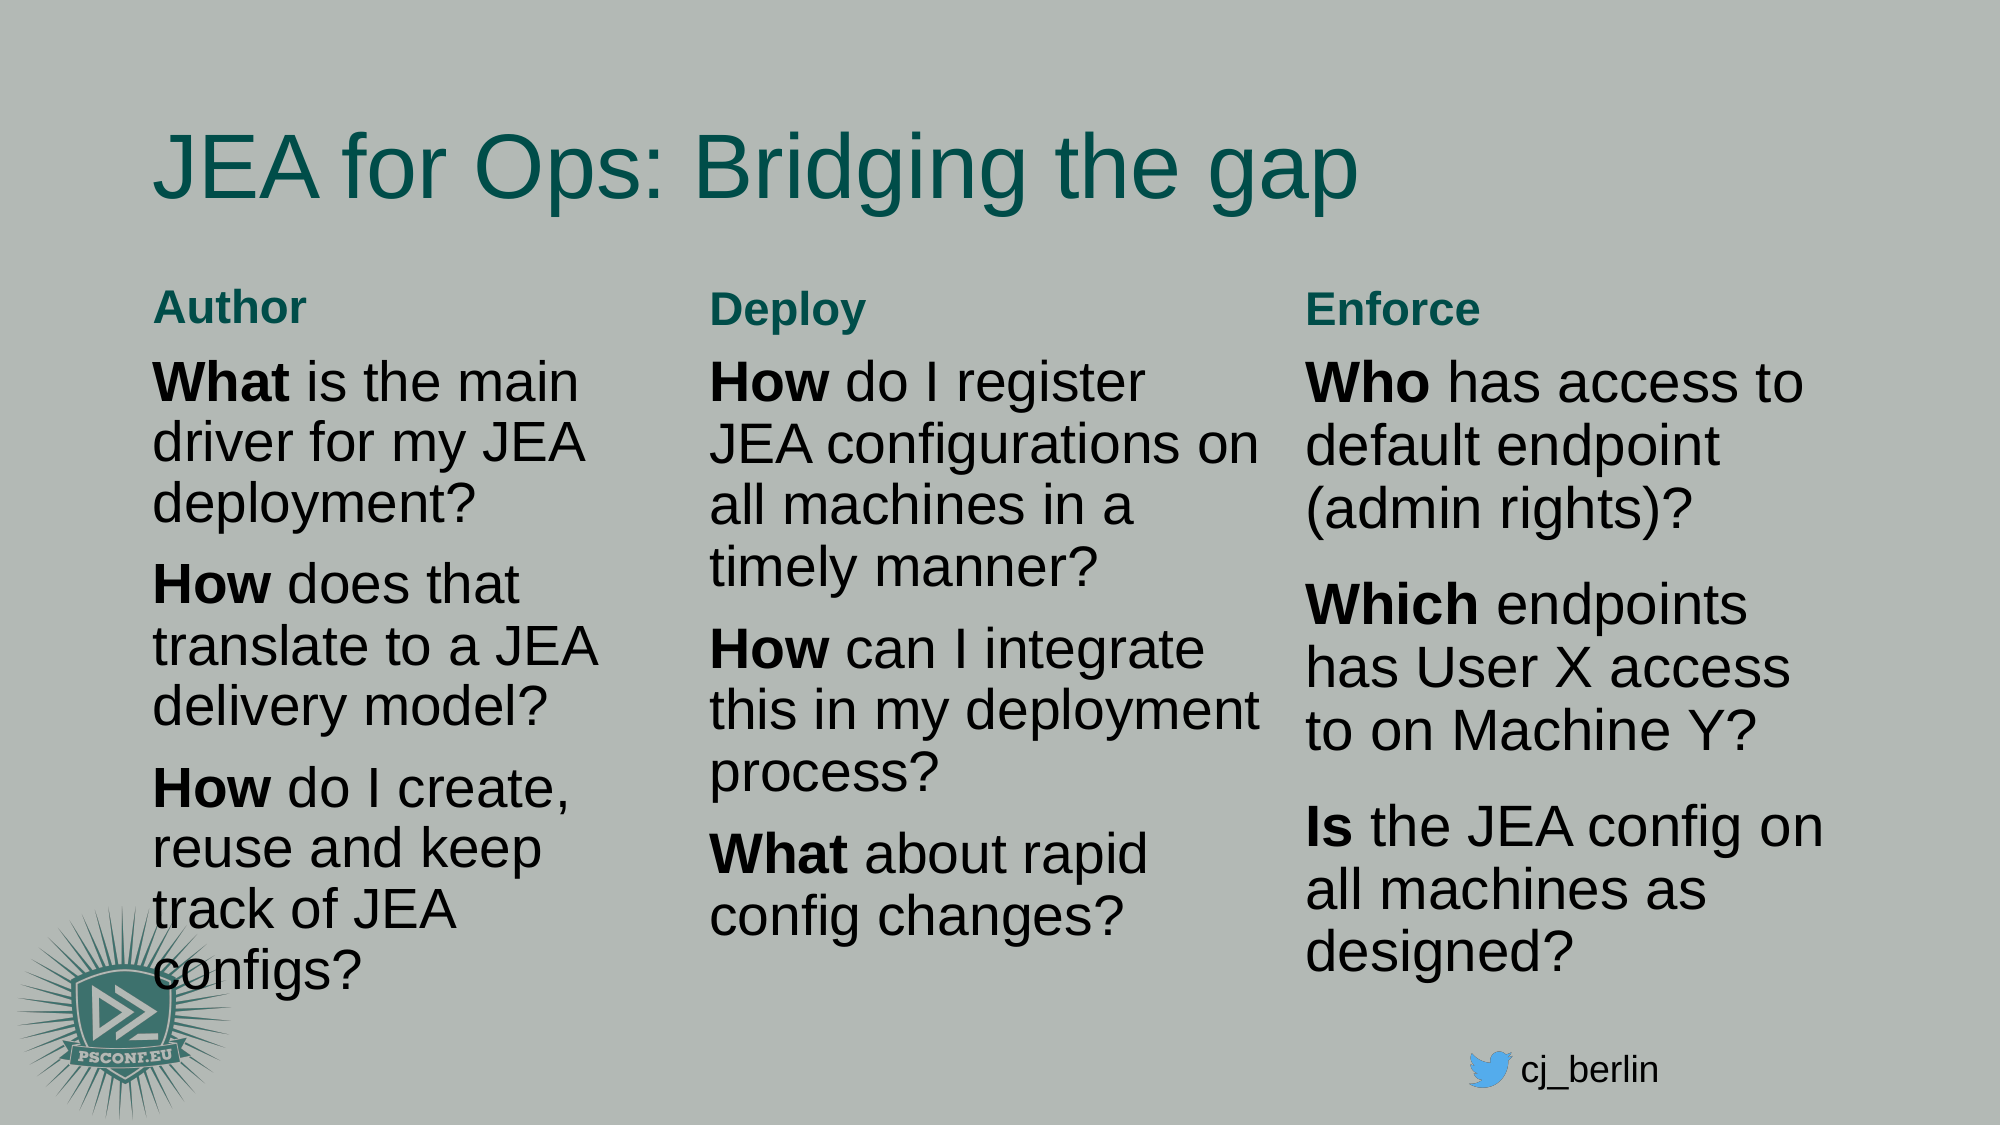

# JEA for Ops: Bridging the gap
Author
Enforce
Deploy
What is the main driver for my JEA deployment?
How does that translate to a JEA delivery model?
How do I create, reuse and keep track of JEA configs?
How do I register JEA configurations on all machines in a timely manner?
How can I integrate this in my deployment process?
What about rapid config changes?
Who has access to default endpoint (admin rights)?
Which endpoints has User X access to on Machine Y?
Is the JEA config on all machines as designed?
cj_berlin